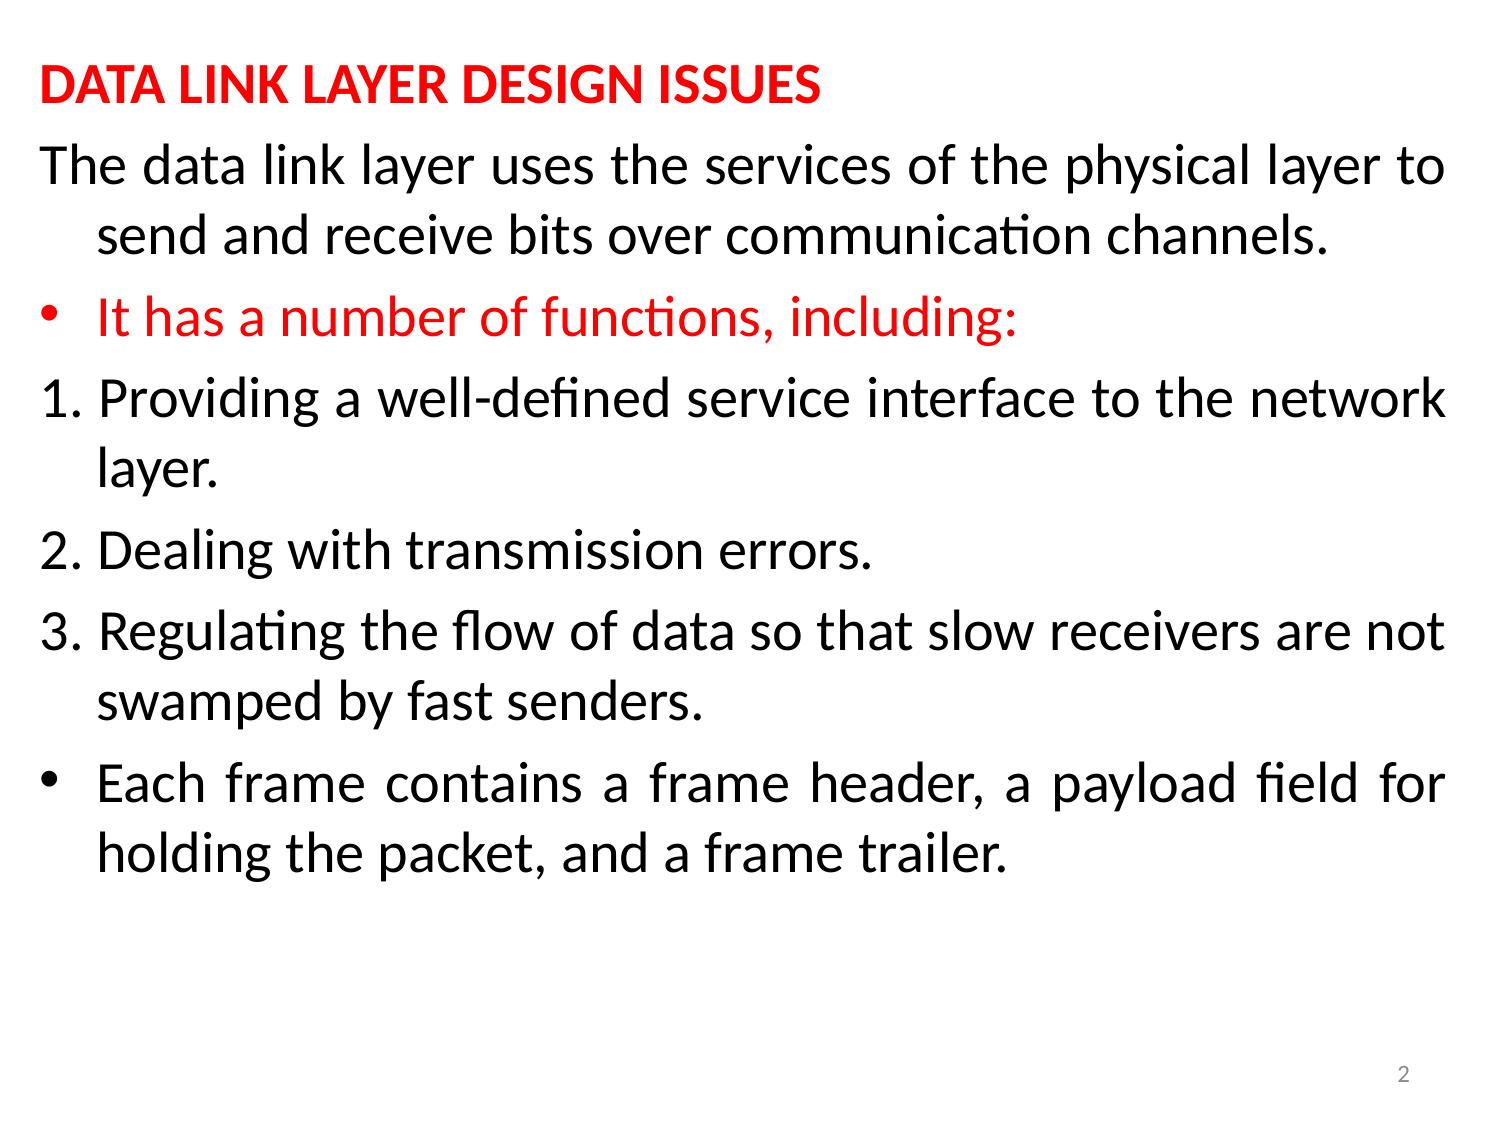

DATA LINK LAYER DESIGN ISSUES
The data link layer uses the services of the physical layer to send and receive bits over communication channels.
It has a number of functions, including:
1. Providing a well-defined service interface to the network layer.
2. Dealing with transmission errors.
3. Regulating the flow of data so that slow receivers are not swamped by fast senders.
Each frame contains a frame header, a payload field for holding the packet, and a frame trailer.

2